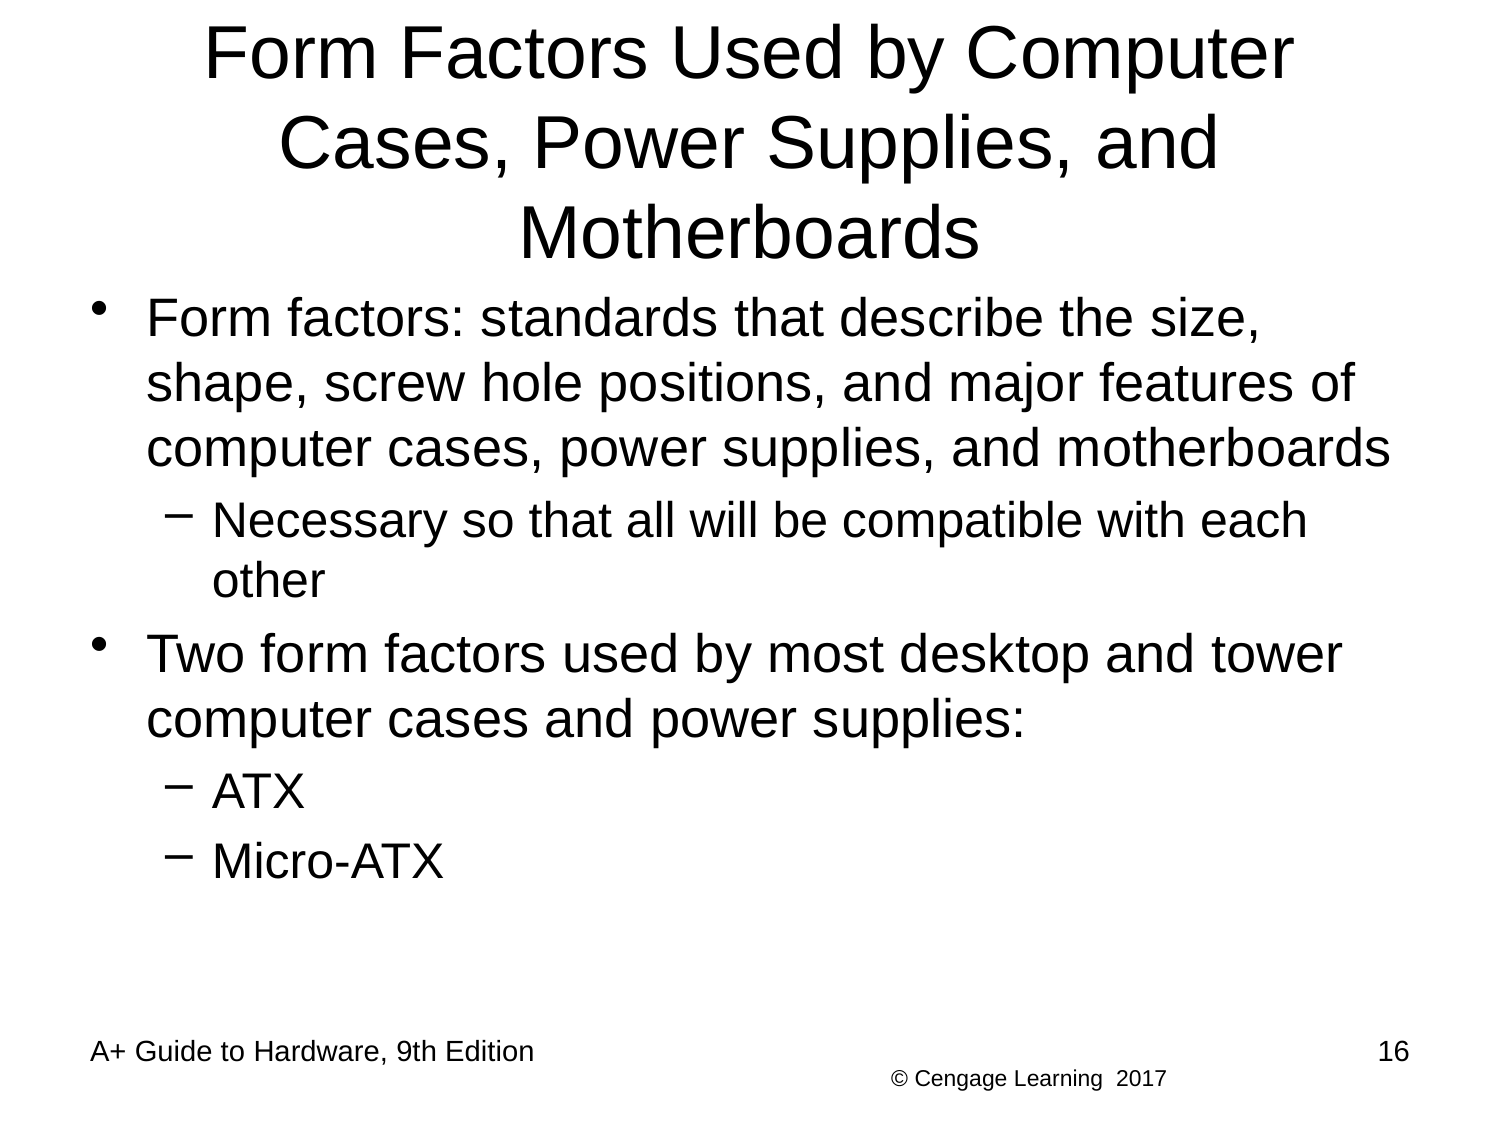

# Form Factors Used by Computer Cases, Power Supplies, and Motherboards
Form factors: standards that describe the size, shape, screw hole positions, and major features of computer cases, power supplies, and motherboards
Necessary so that all will be compatible with each other
Two form factors used by most desktop and tower computer cases and power supplies:
ATX
Micro-ATX
A+ Guide to Hardware, 9th Edition
16